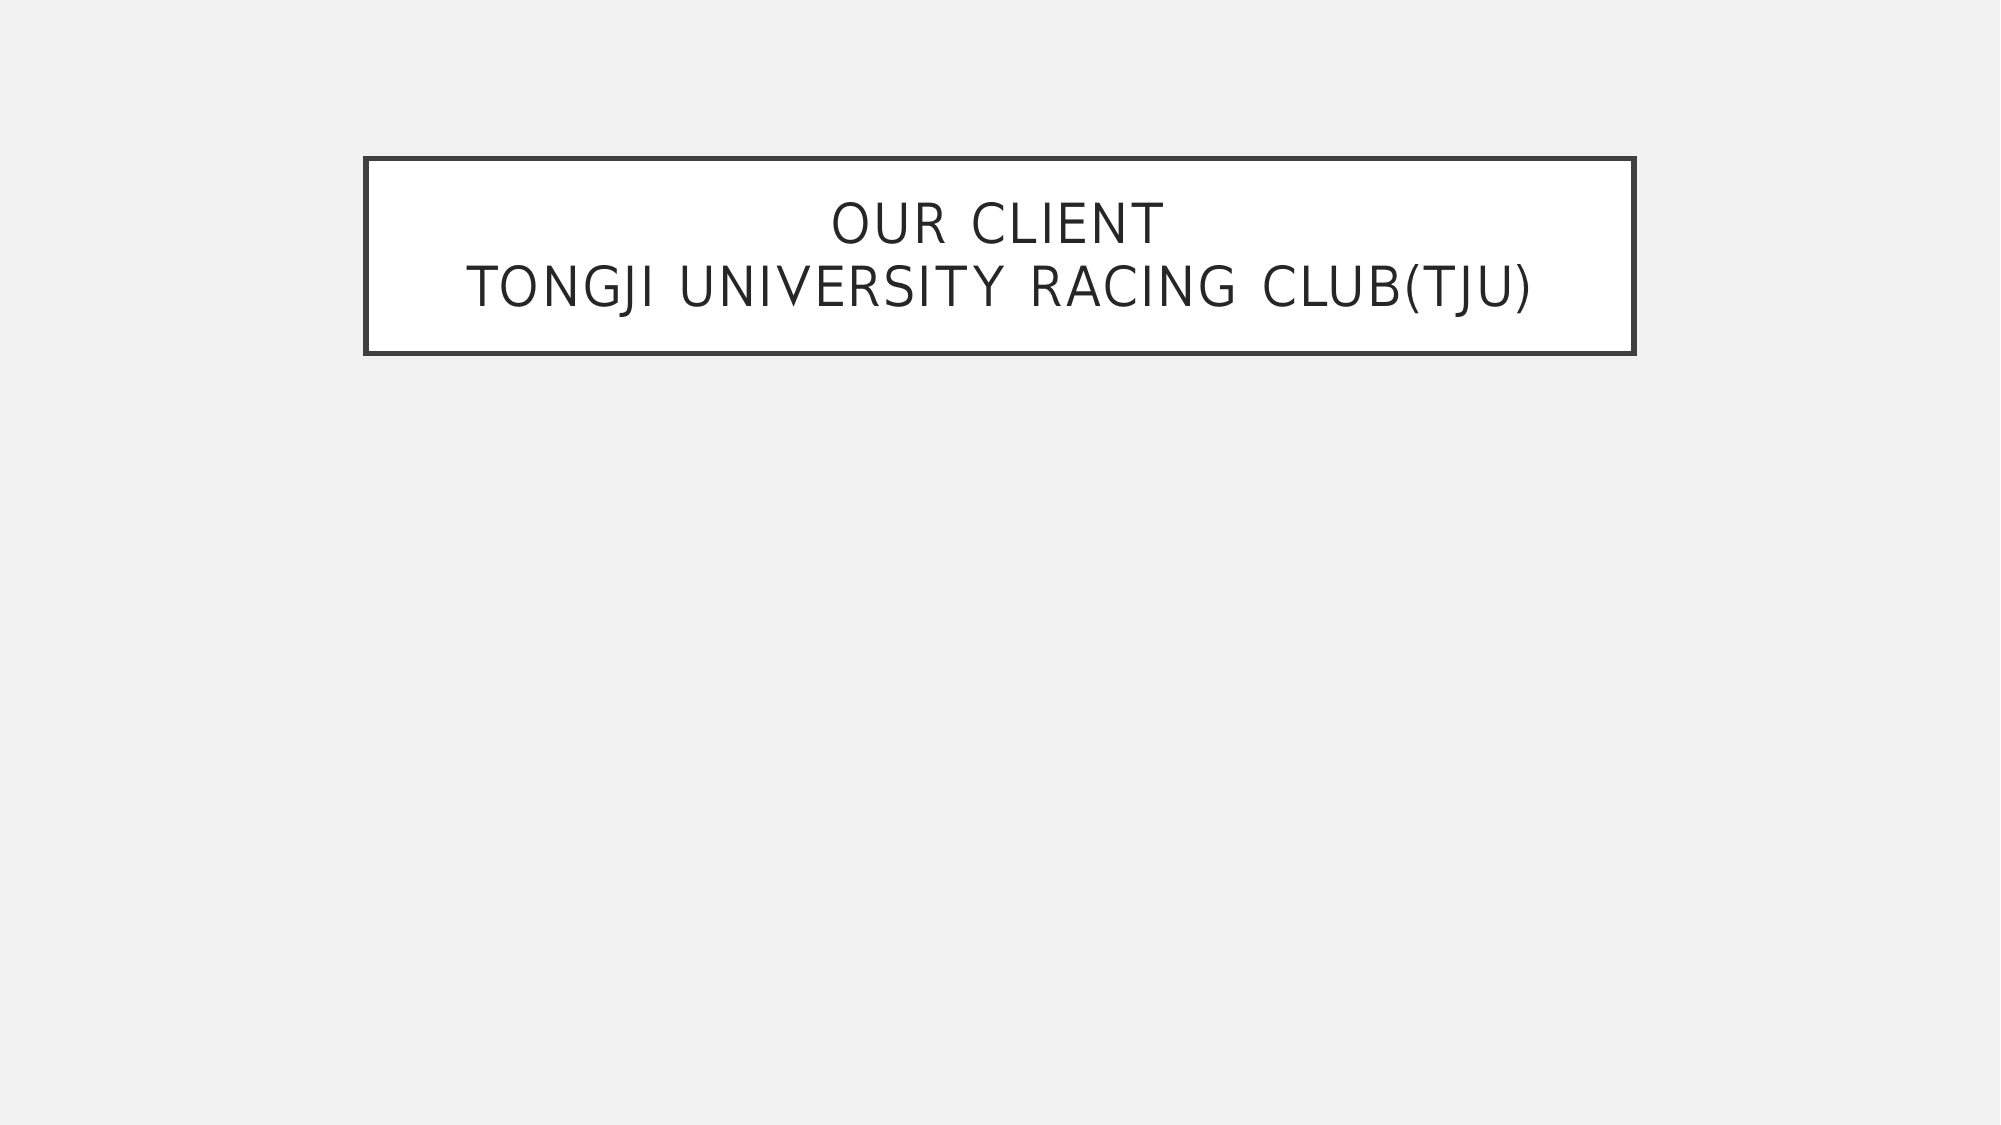

# Our Client Tongji University Racing club(tju)